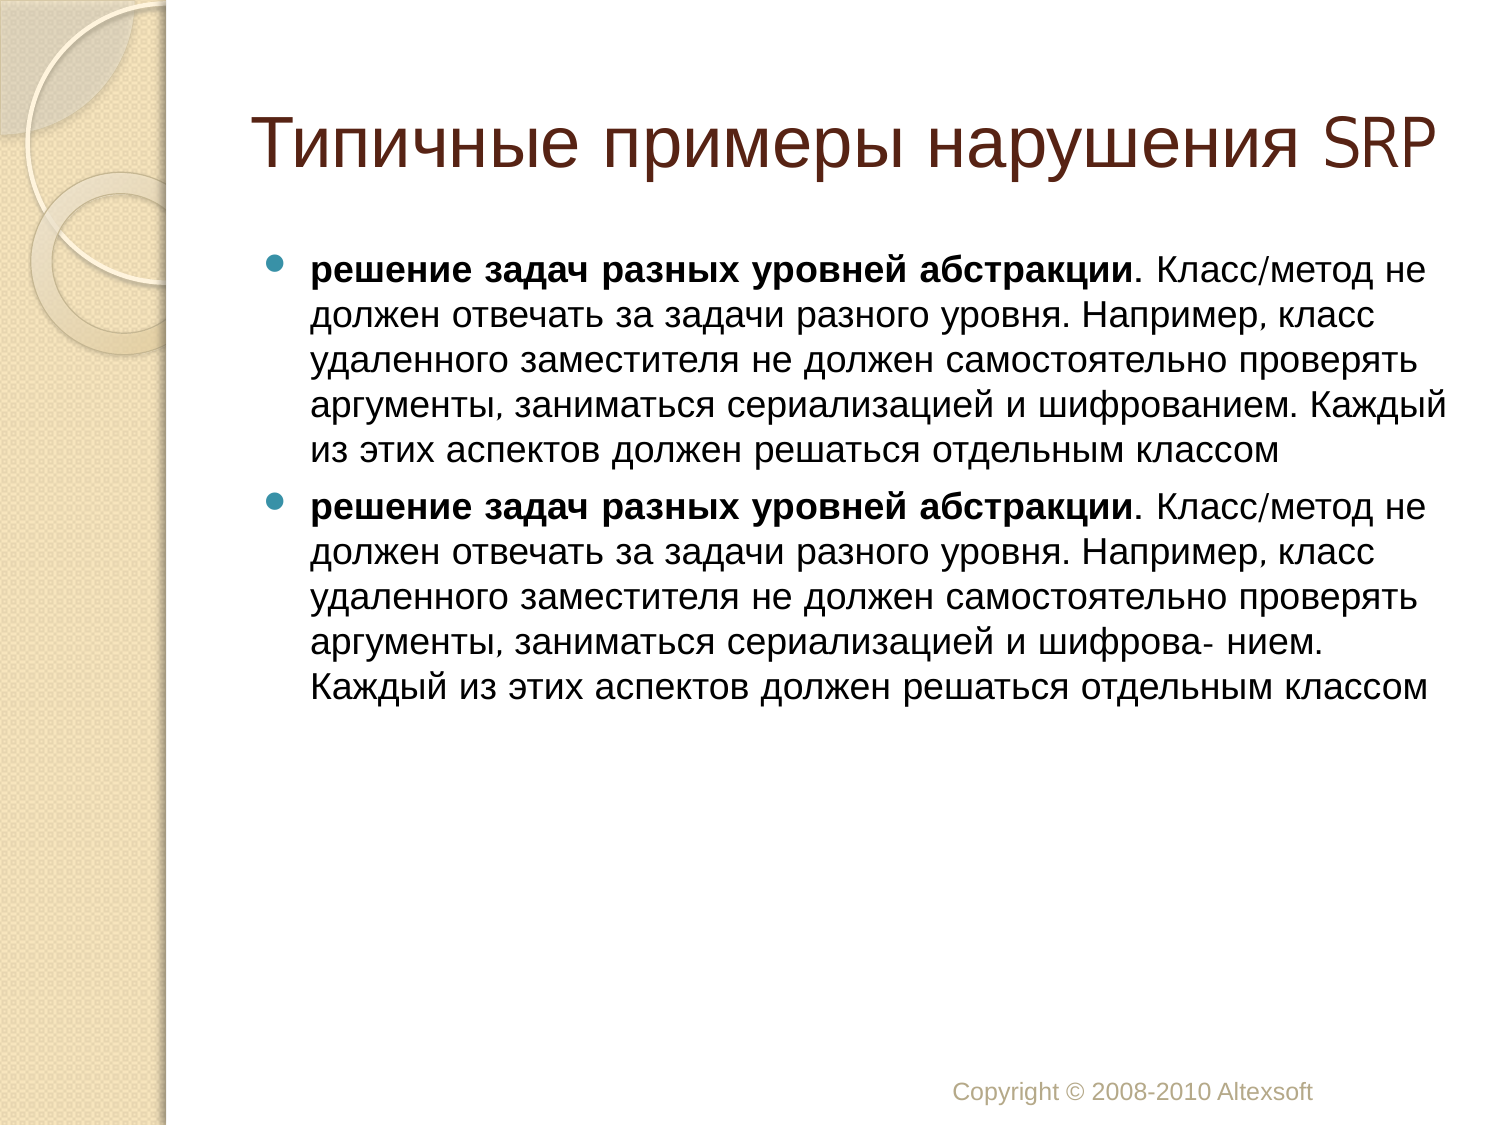

# Типичные примеры нарушения SRP
решение задач разных уровней абстракции. Класс/метод не должен отвечать за задачи разного уровня. Например, класс удаленного заместителя не должен самостоятельно проверять аргументы, заниматься сериализацией и шифрованием. Каждый из этих аспектов должен решаться отдельным классом
решение задач разных уровней абстракции. Класс/метод не должен отвечать за задачи разного уровня. Например, класс удаленного заместителя не должен самостоятельно проверять аргументы, заниматься сериализацией и шифрова- нием. Каждый из этих аспектов должен решаться отдельным классом
Copyright © 2008-2010 Altexsoft